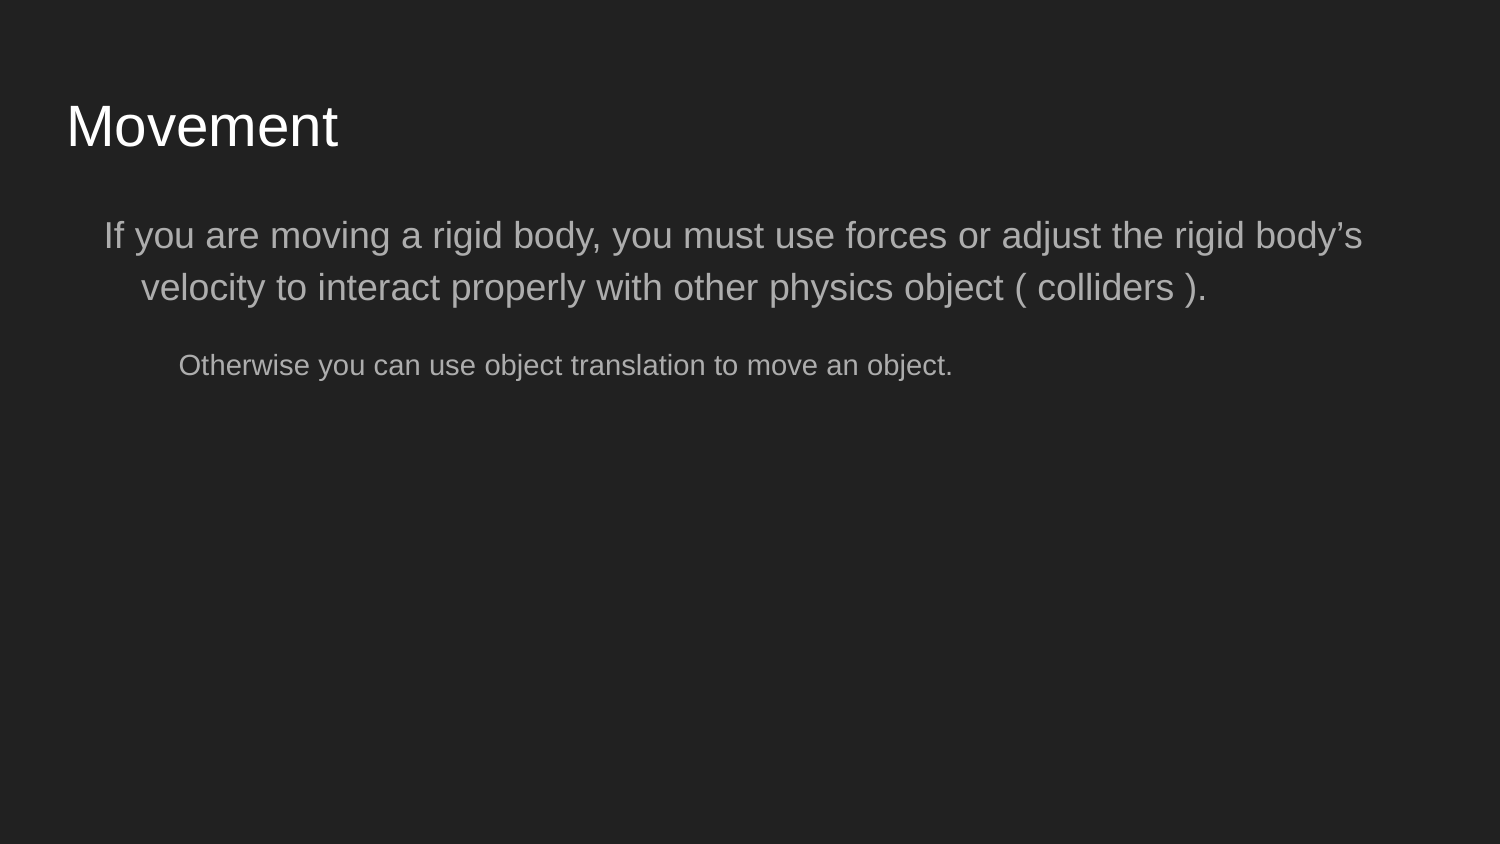

# Movement
If you are moving a rigid body, you must use forces or adjust the rigid body’s velocity to interact properly with other physics object ( colliders ).
Otherwise you can use object translation to move an object.